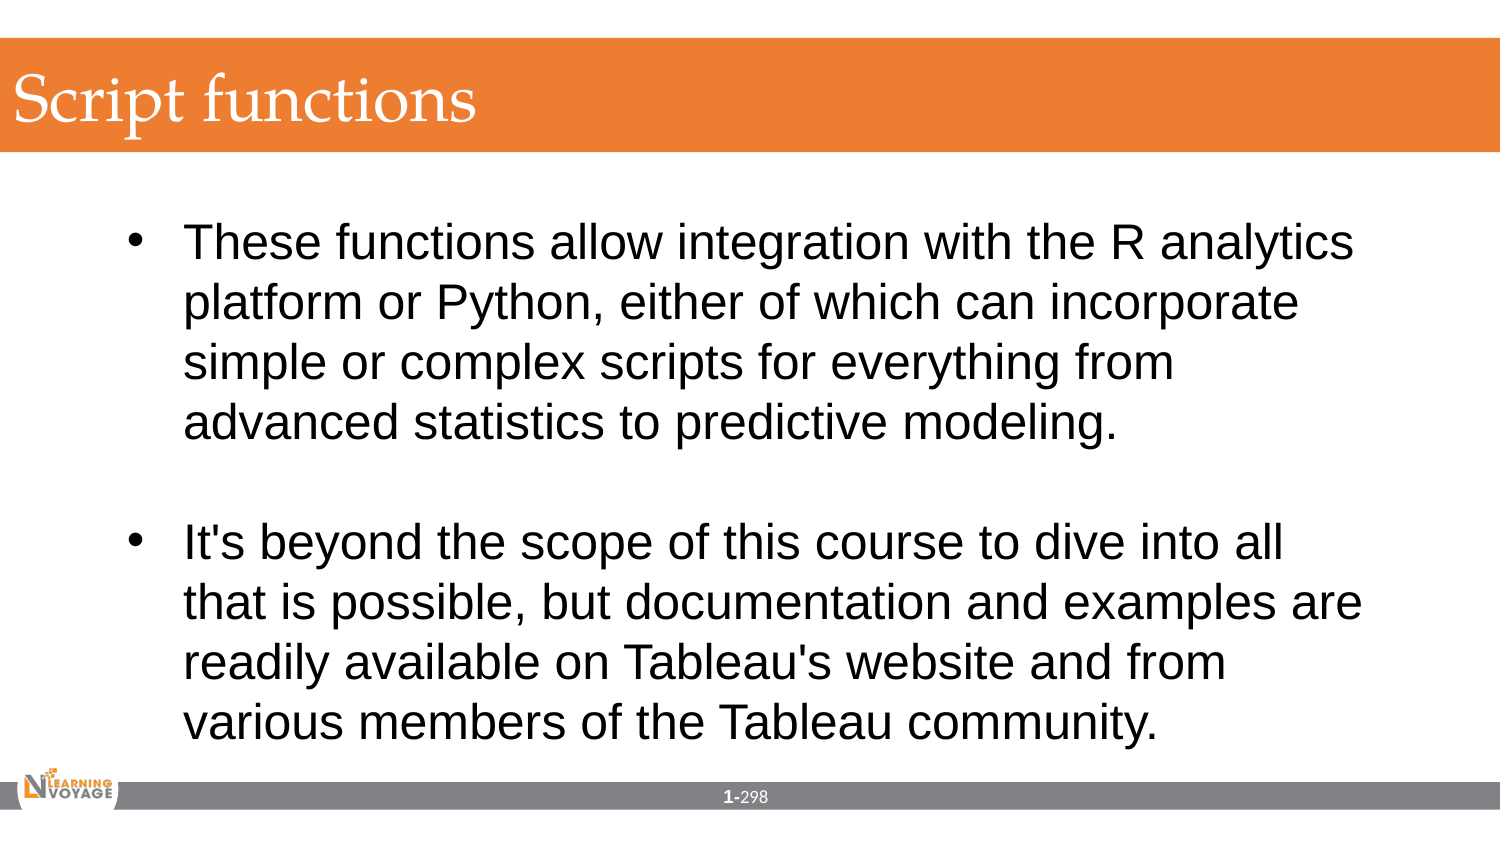

Script functions
These functions allow integration with the R analytics platform or Python, either of which can incorporate simple or complex scripts for everything from advanced statistics to predictive modeling.

It's beyond the scope of this course to dive into all that is possible, but documentation and examples are readily available on Tableau's website and from various members of the Tableau community.
1-298